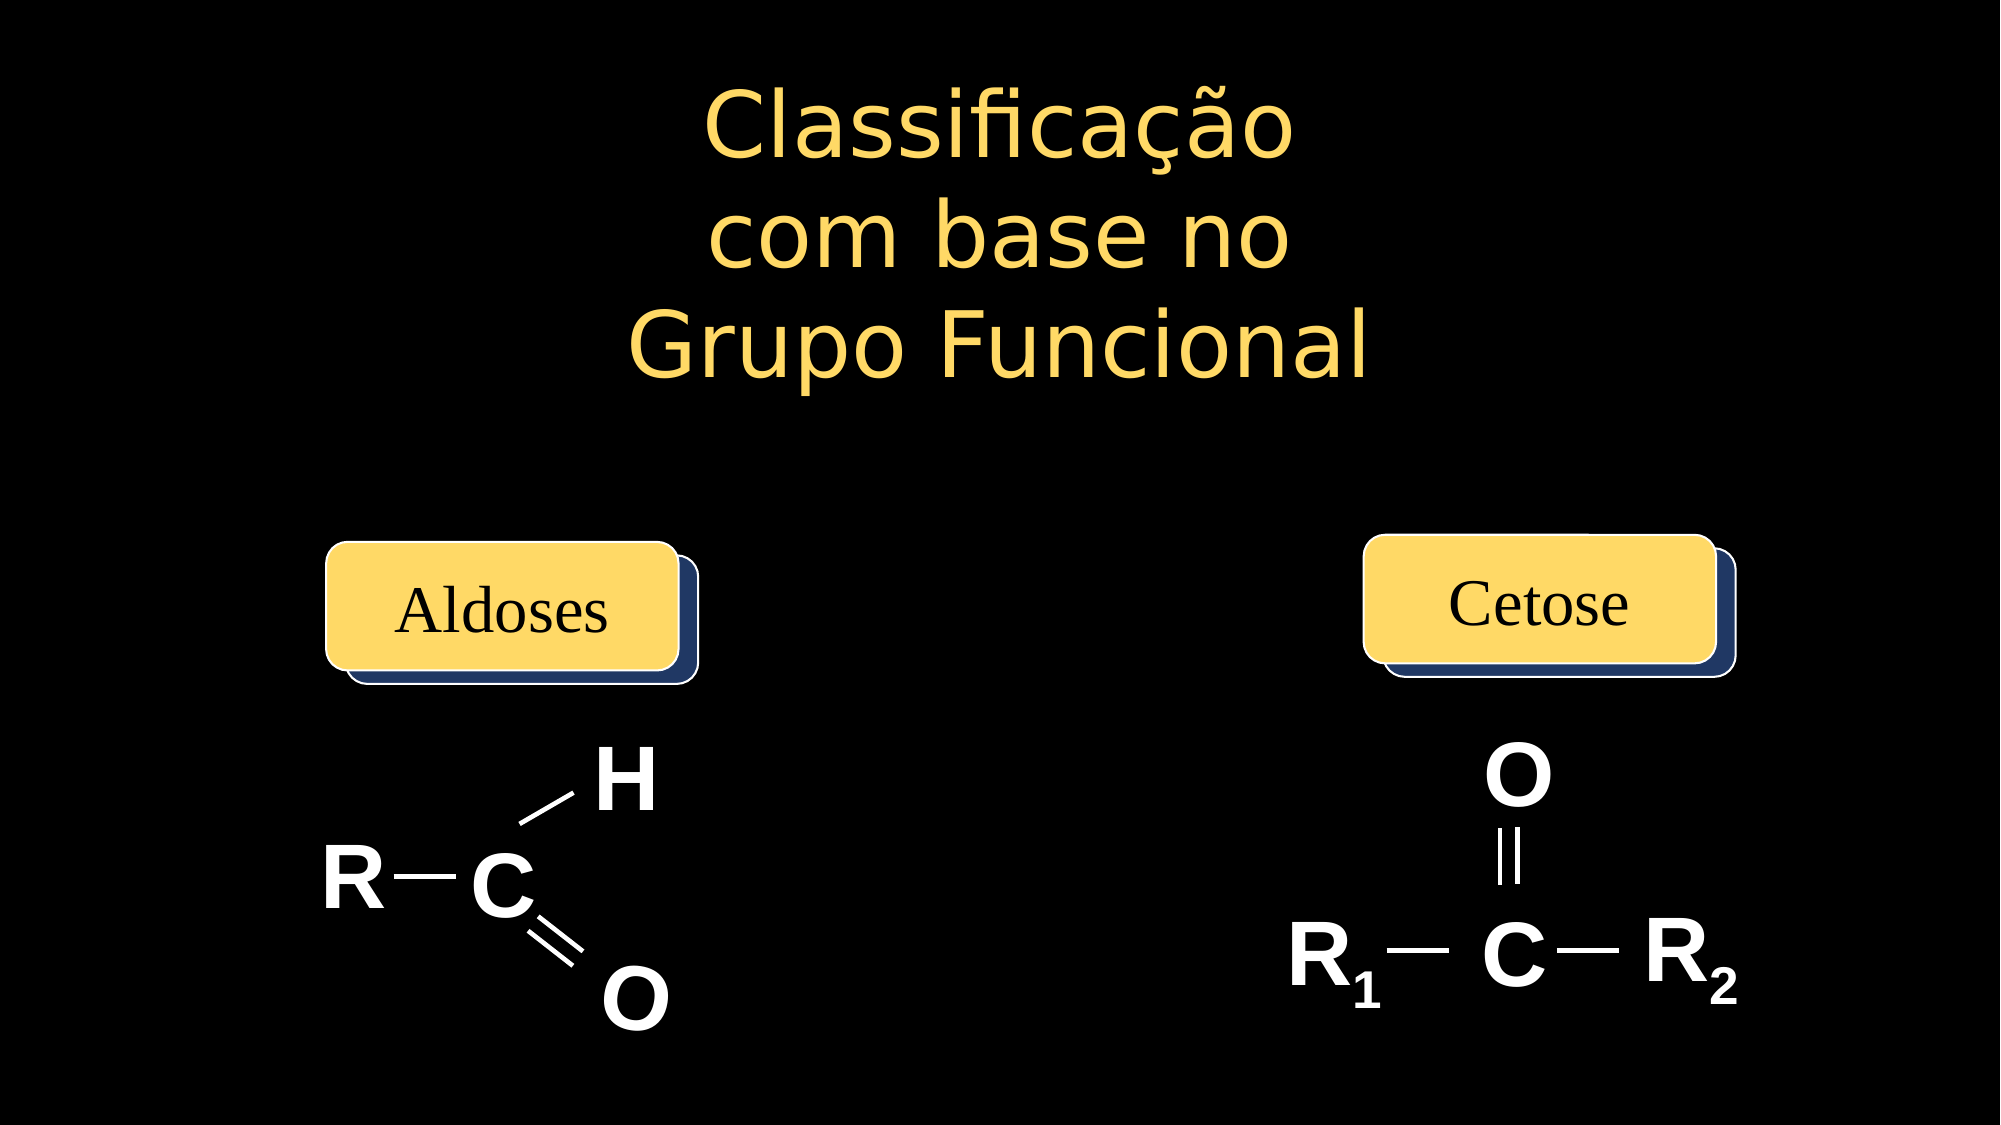

Classificação
com base no
Grupo Funcional
Cetose
Aldoses

O
H
R
C
R2
R1
C
O